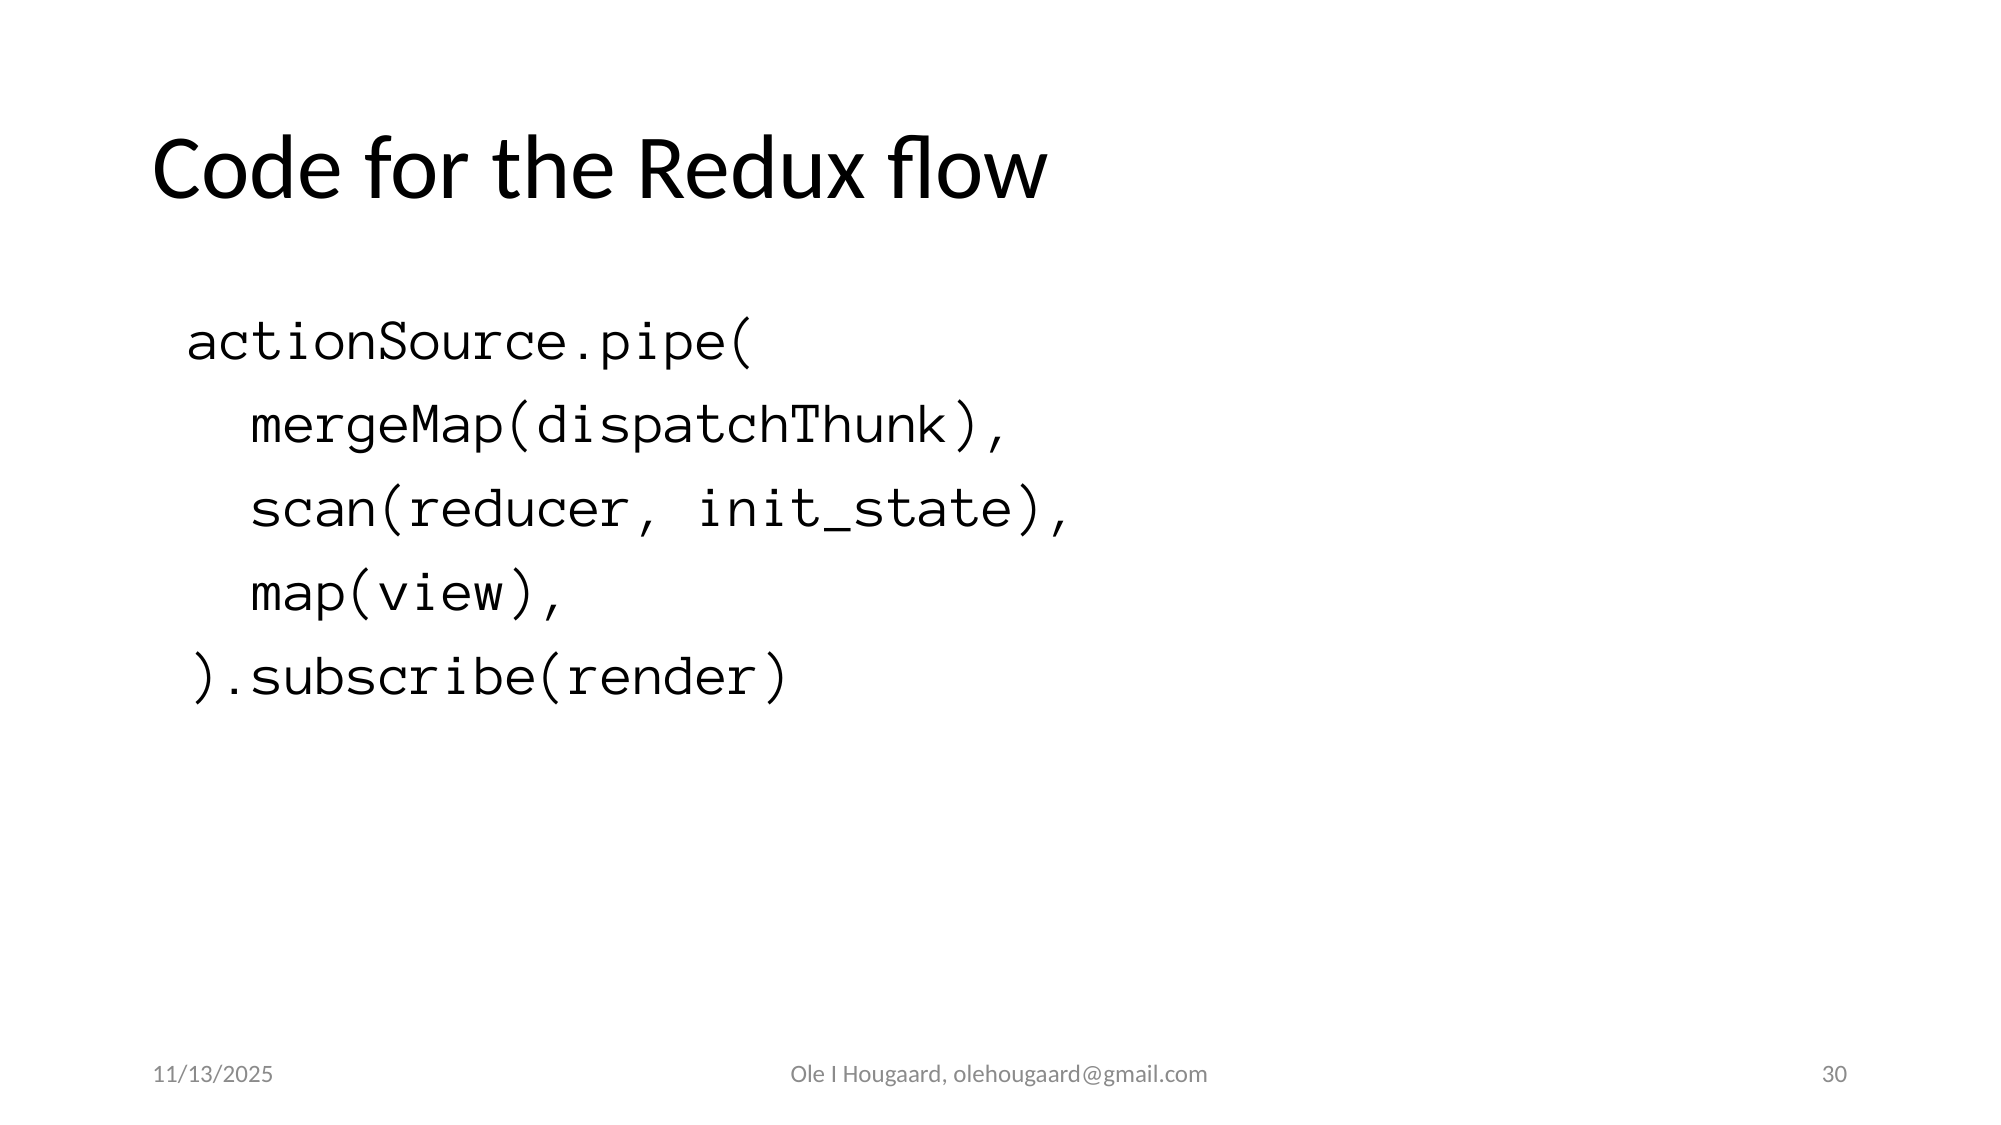

Ole I Hougaard, olehougaard@gmail.com
30
11/13/2025
# Code for the Redux flow
actionSource.pipe(
  mergeMap(dispatchThunk),
  scan(reducer, init_state),
  map(view),
).subscribe(render)